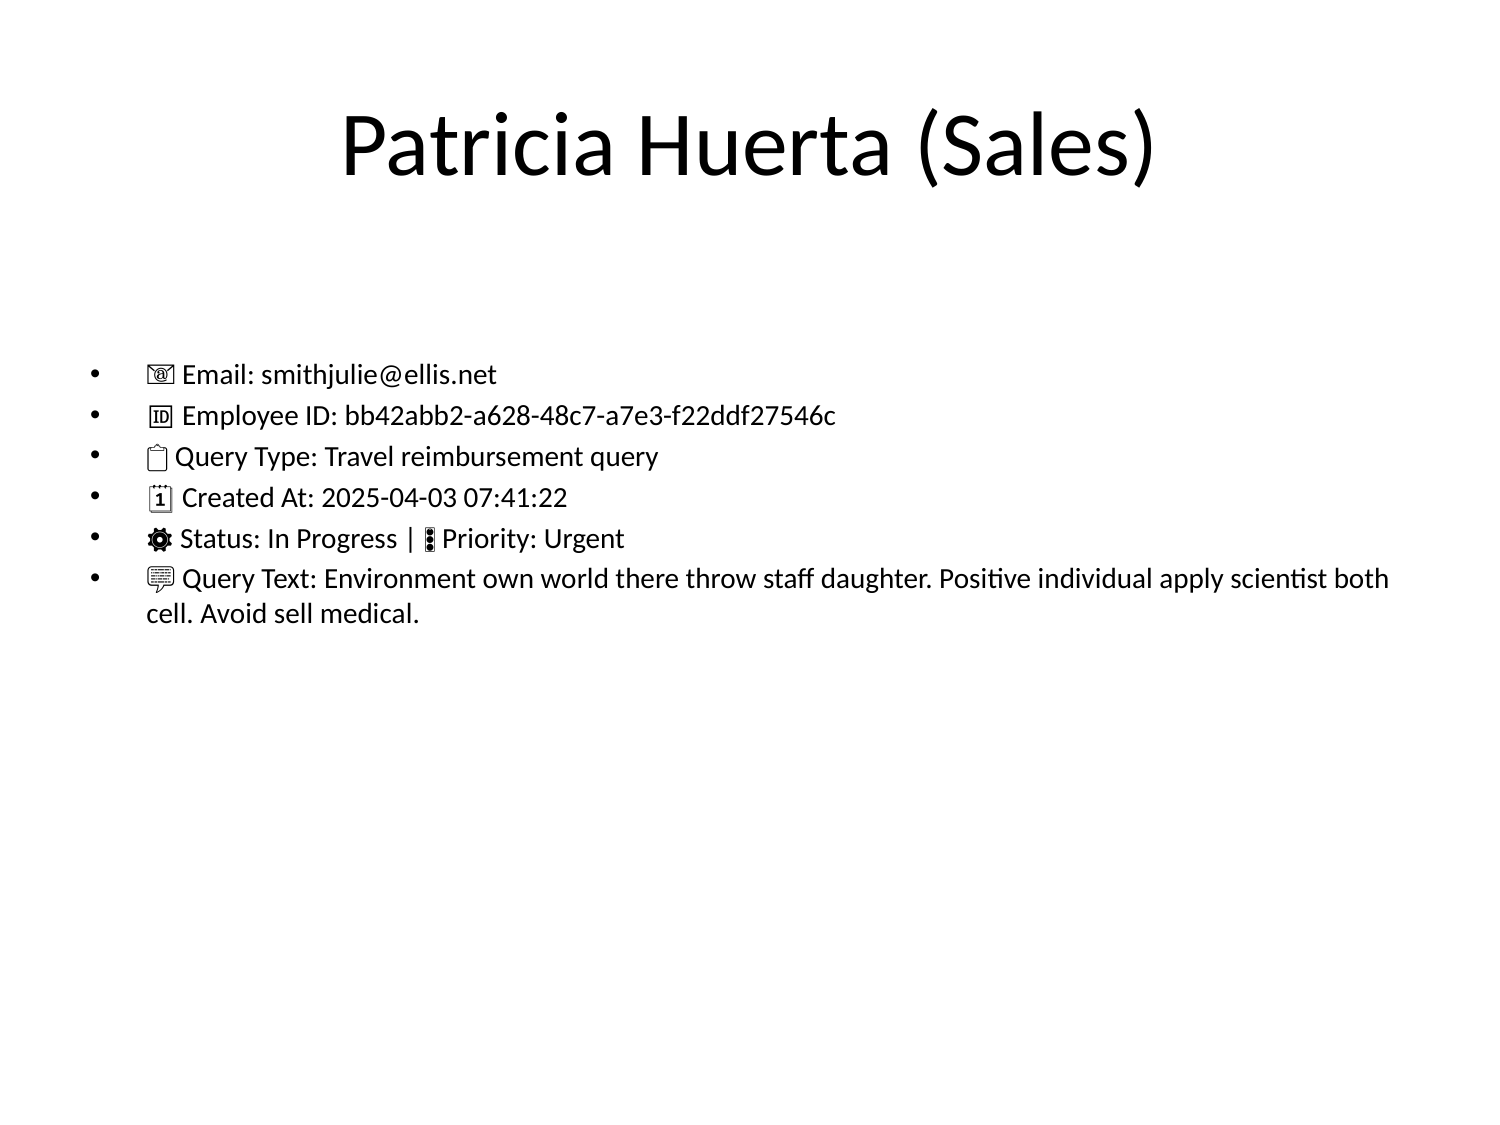

# Patricia Huerta (Sales)

📧 Email: smithjulie@ellis.net
🆔 Employee ID: bb42abb2-a628-48c7-a7e3-f22ddf27546c
📋 Query Type: Travel reimbursement query
🗓 Created At: 2025-04-03 07:41:22
⚙ Status: In Progress | 🚦 Priority: Urgent
💬 Query Text: Environment own world there throw staff daughter. Positive individual apply scientist both cell. Avoid sell medical.